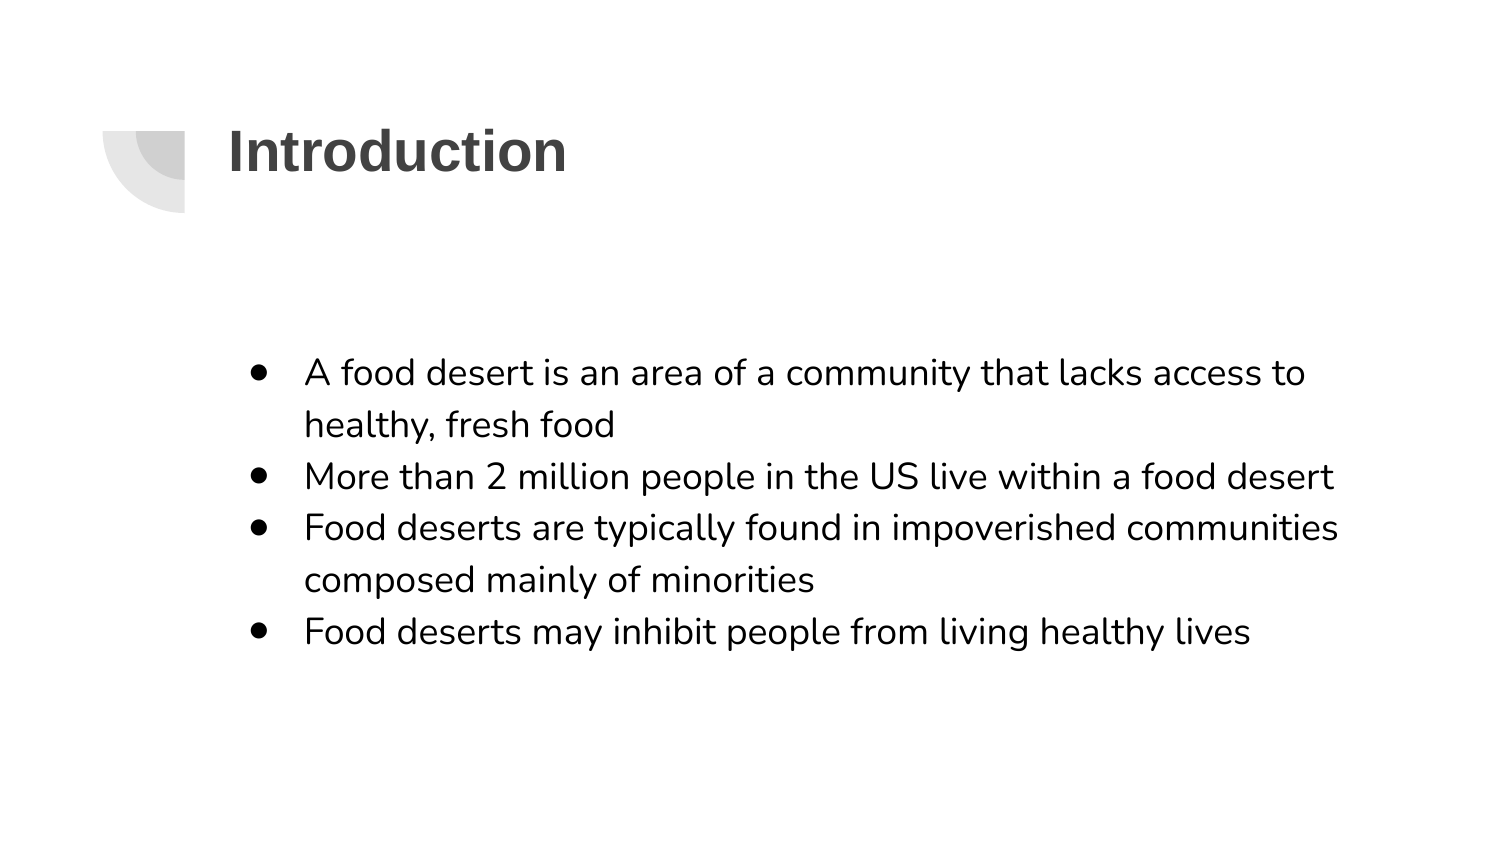

# Introduction

A food desert is an area of a community that lacks access to healthy, fresh food
More than 2 million people in the US live within a food desert
Food deserts are typically found in impoverished communities composed mainly of minorities
Food deserts may inhibit people from living healthy lives